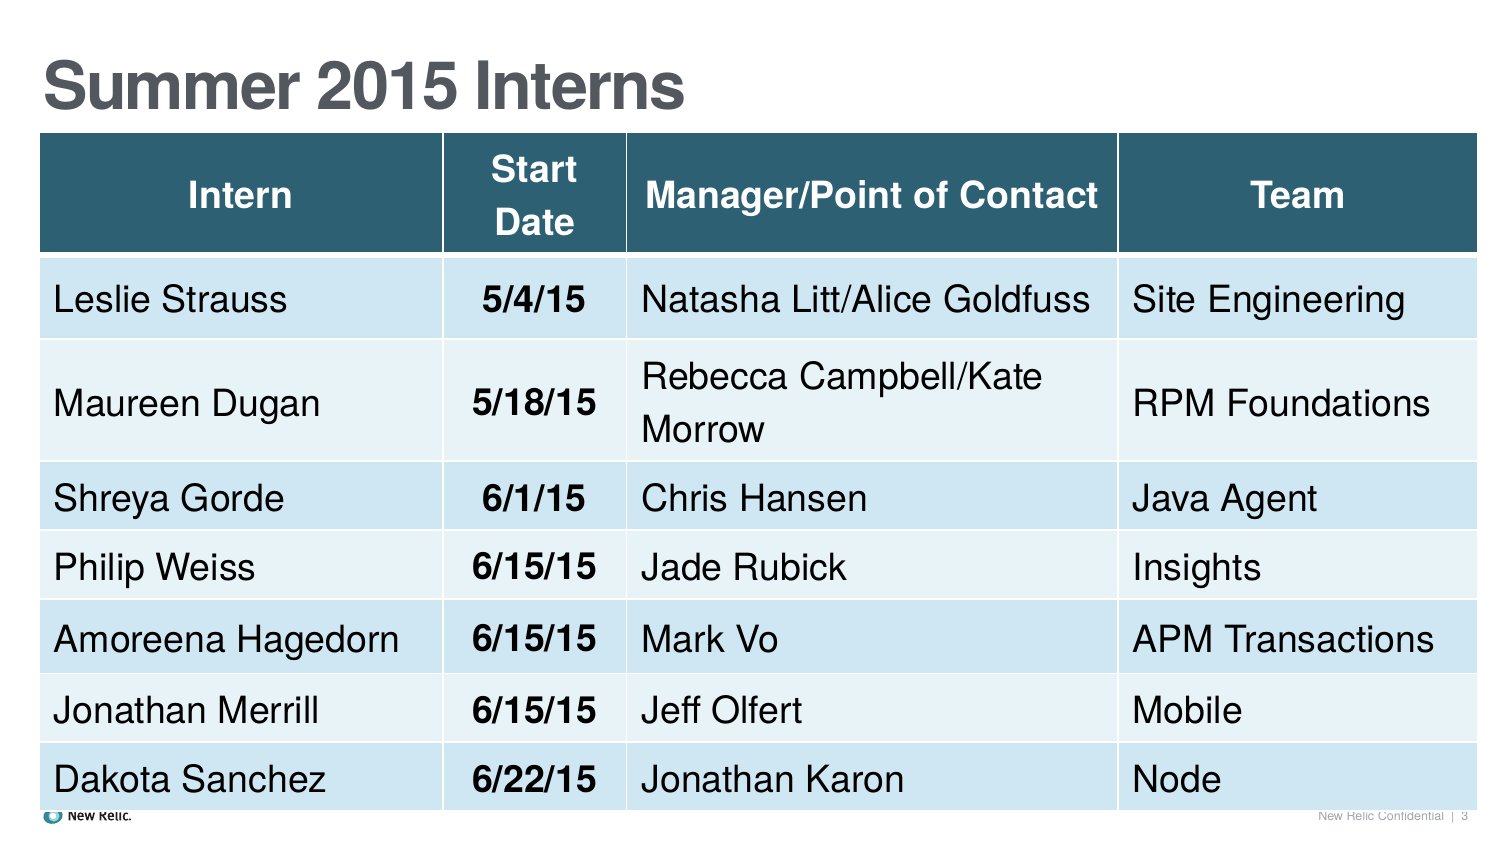

# Summer 2015 Interns
| Intern | Start Date | Manager/Point of Contact | Team |
| --- | --- | --- | --- |
| Leslie Strauss | 5/4/15 | Natasha Litt/Alice Goldfuss | Site Engineering |
| Maureen Dugan | 5/18/15 | Rebecca Campbell/Kate Morrow | RPM Foundations |
| Shreya Gorde | 6/1/15 | Chris Hansen | Java Agent |
| Philip Weiss | 6/15/15 | Jade Rubick | Insights |
| Amoreena Hagedorn | 6/15/15 | Mark Vo | APM Transactions |
| Jonathan Merrill | 6/15/15 | Jeff Olfert | Mobile |
| Dakota Sanchez | 6/22/15 | Jonathan Karon | Node |